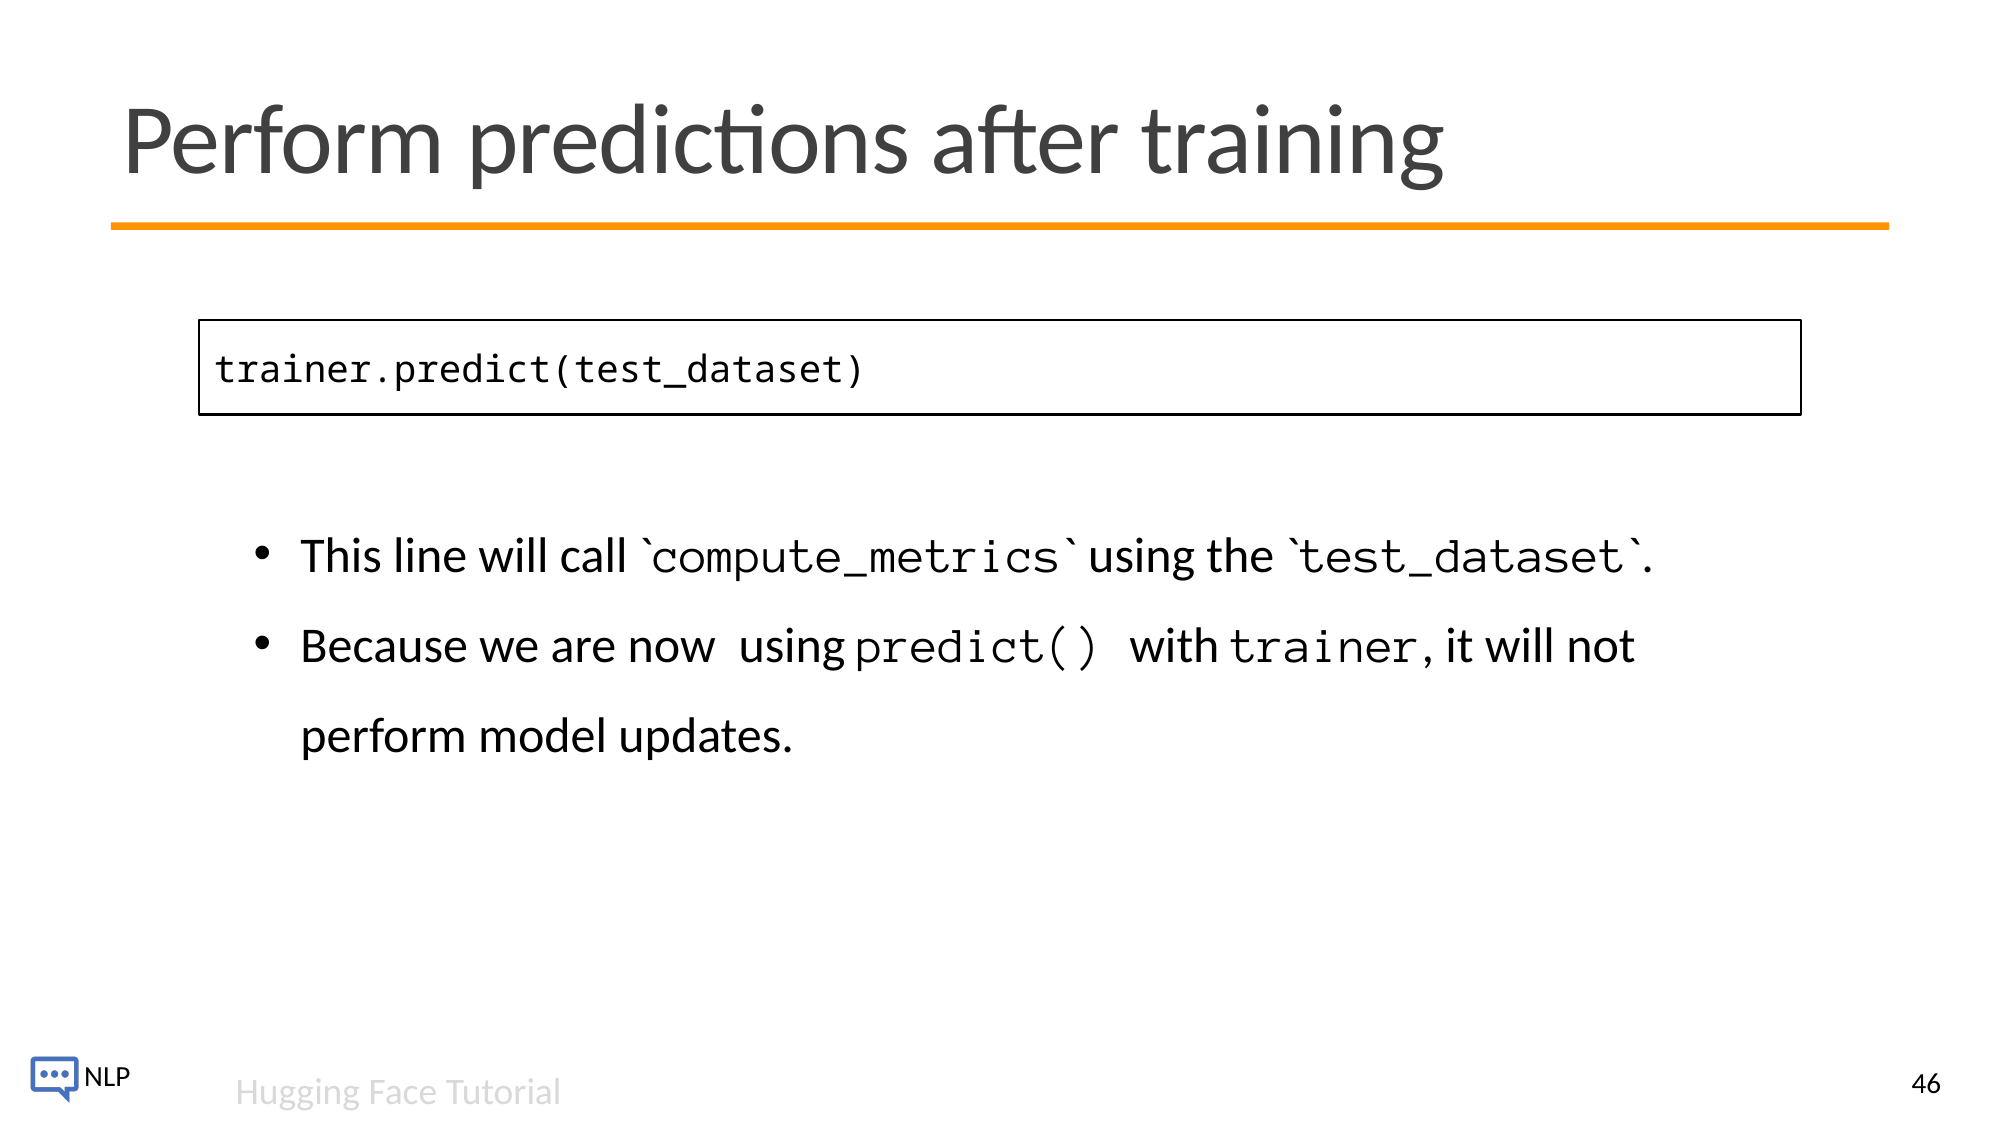

# Perform predictions after training
trainer.predict(test_dataset)
This line will call `compute_metrics` using the `test_dataset`.
Because we are now  using predict() with trainer, it will not perform model updates.
46
Hugging Face Tutorial